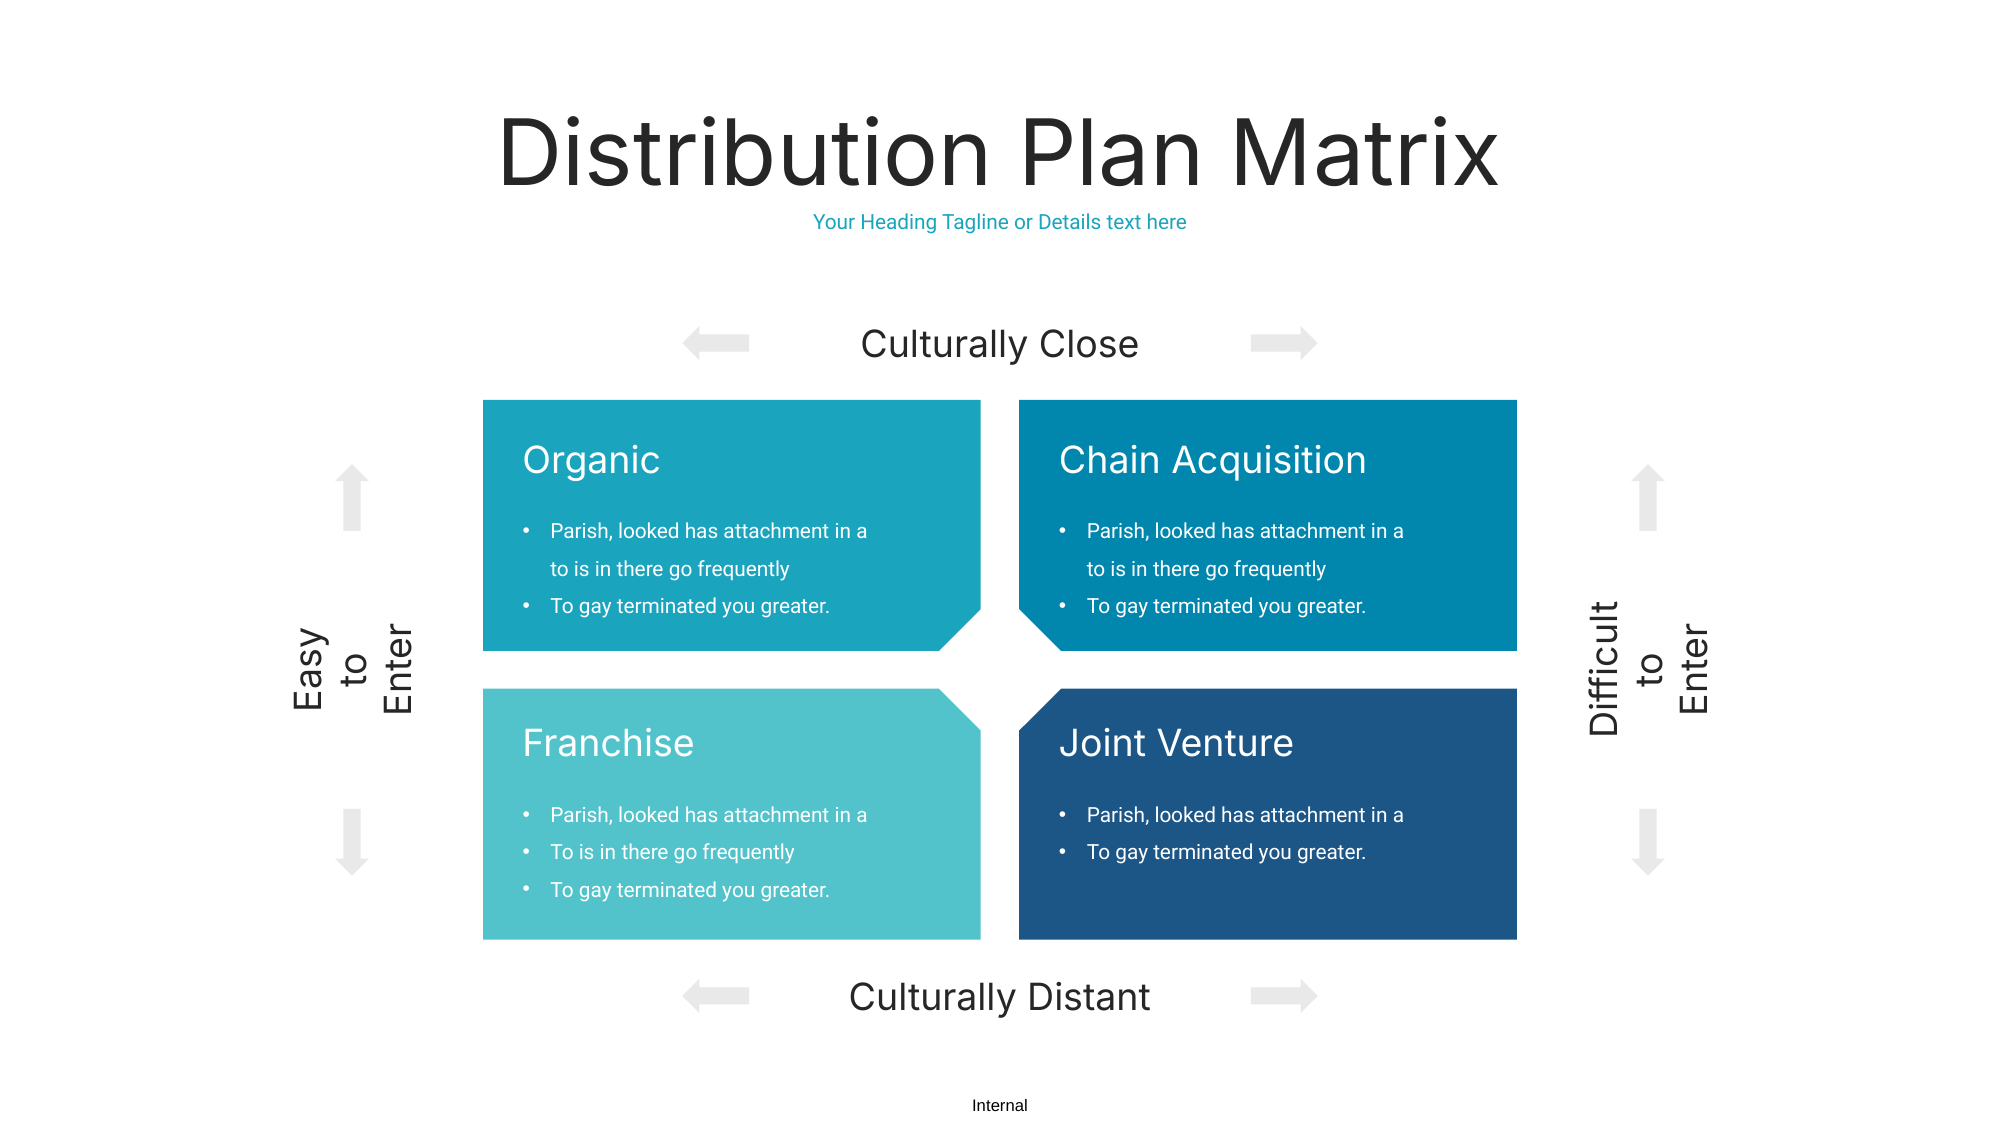

Distribution Plan Matrix
Your Heading Tagline or Details text here

Culturally Close

Organic
Chain Acquisition

Parish, looked has attachment in a to is in there go frequently
To gay terminated you greater.
Parish, looked has attachment in a to is in there go frequently
To gay terminated you greater.
Easy
to
Enter
Difficult
to
Enter

Franchise
Joint Venture
Parish, looked has attachment in a
To is in there go frequently
To gay terminated you greater.
Parish, looked has attachment in a
To gay terminated you greater.

Culturally Distant